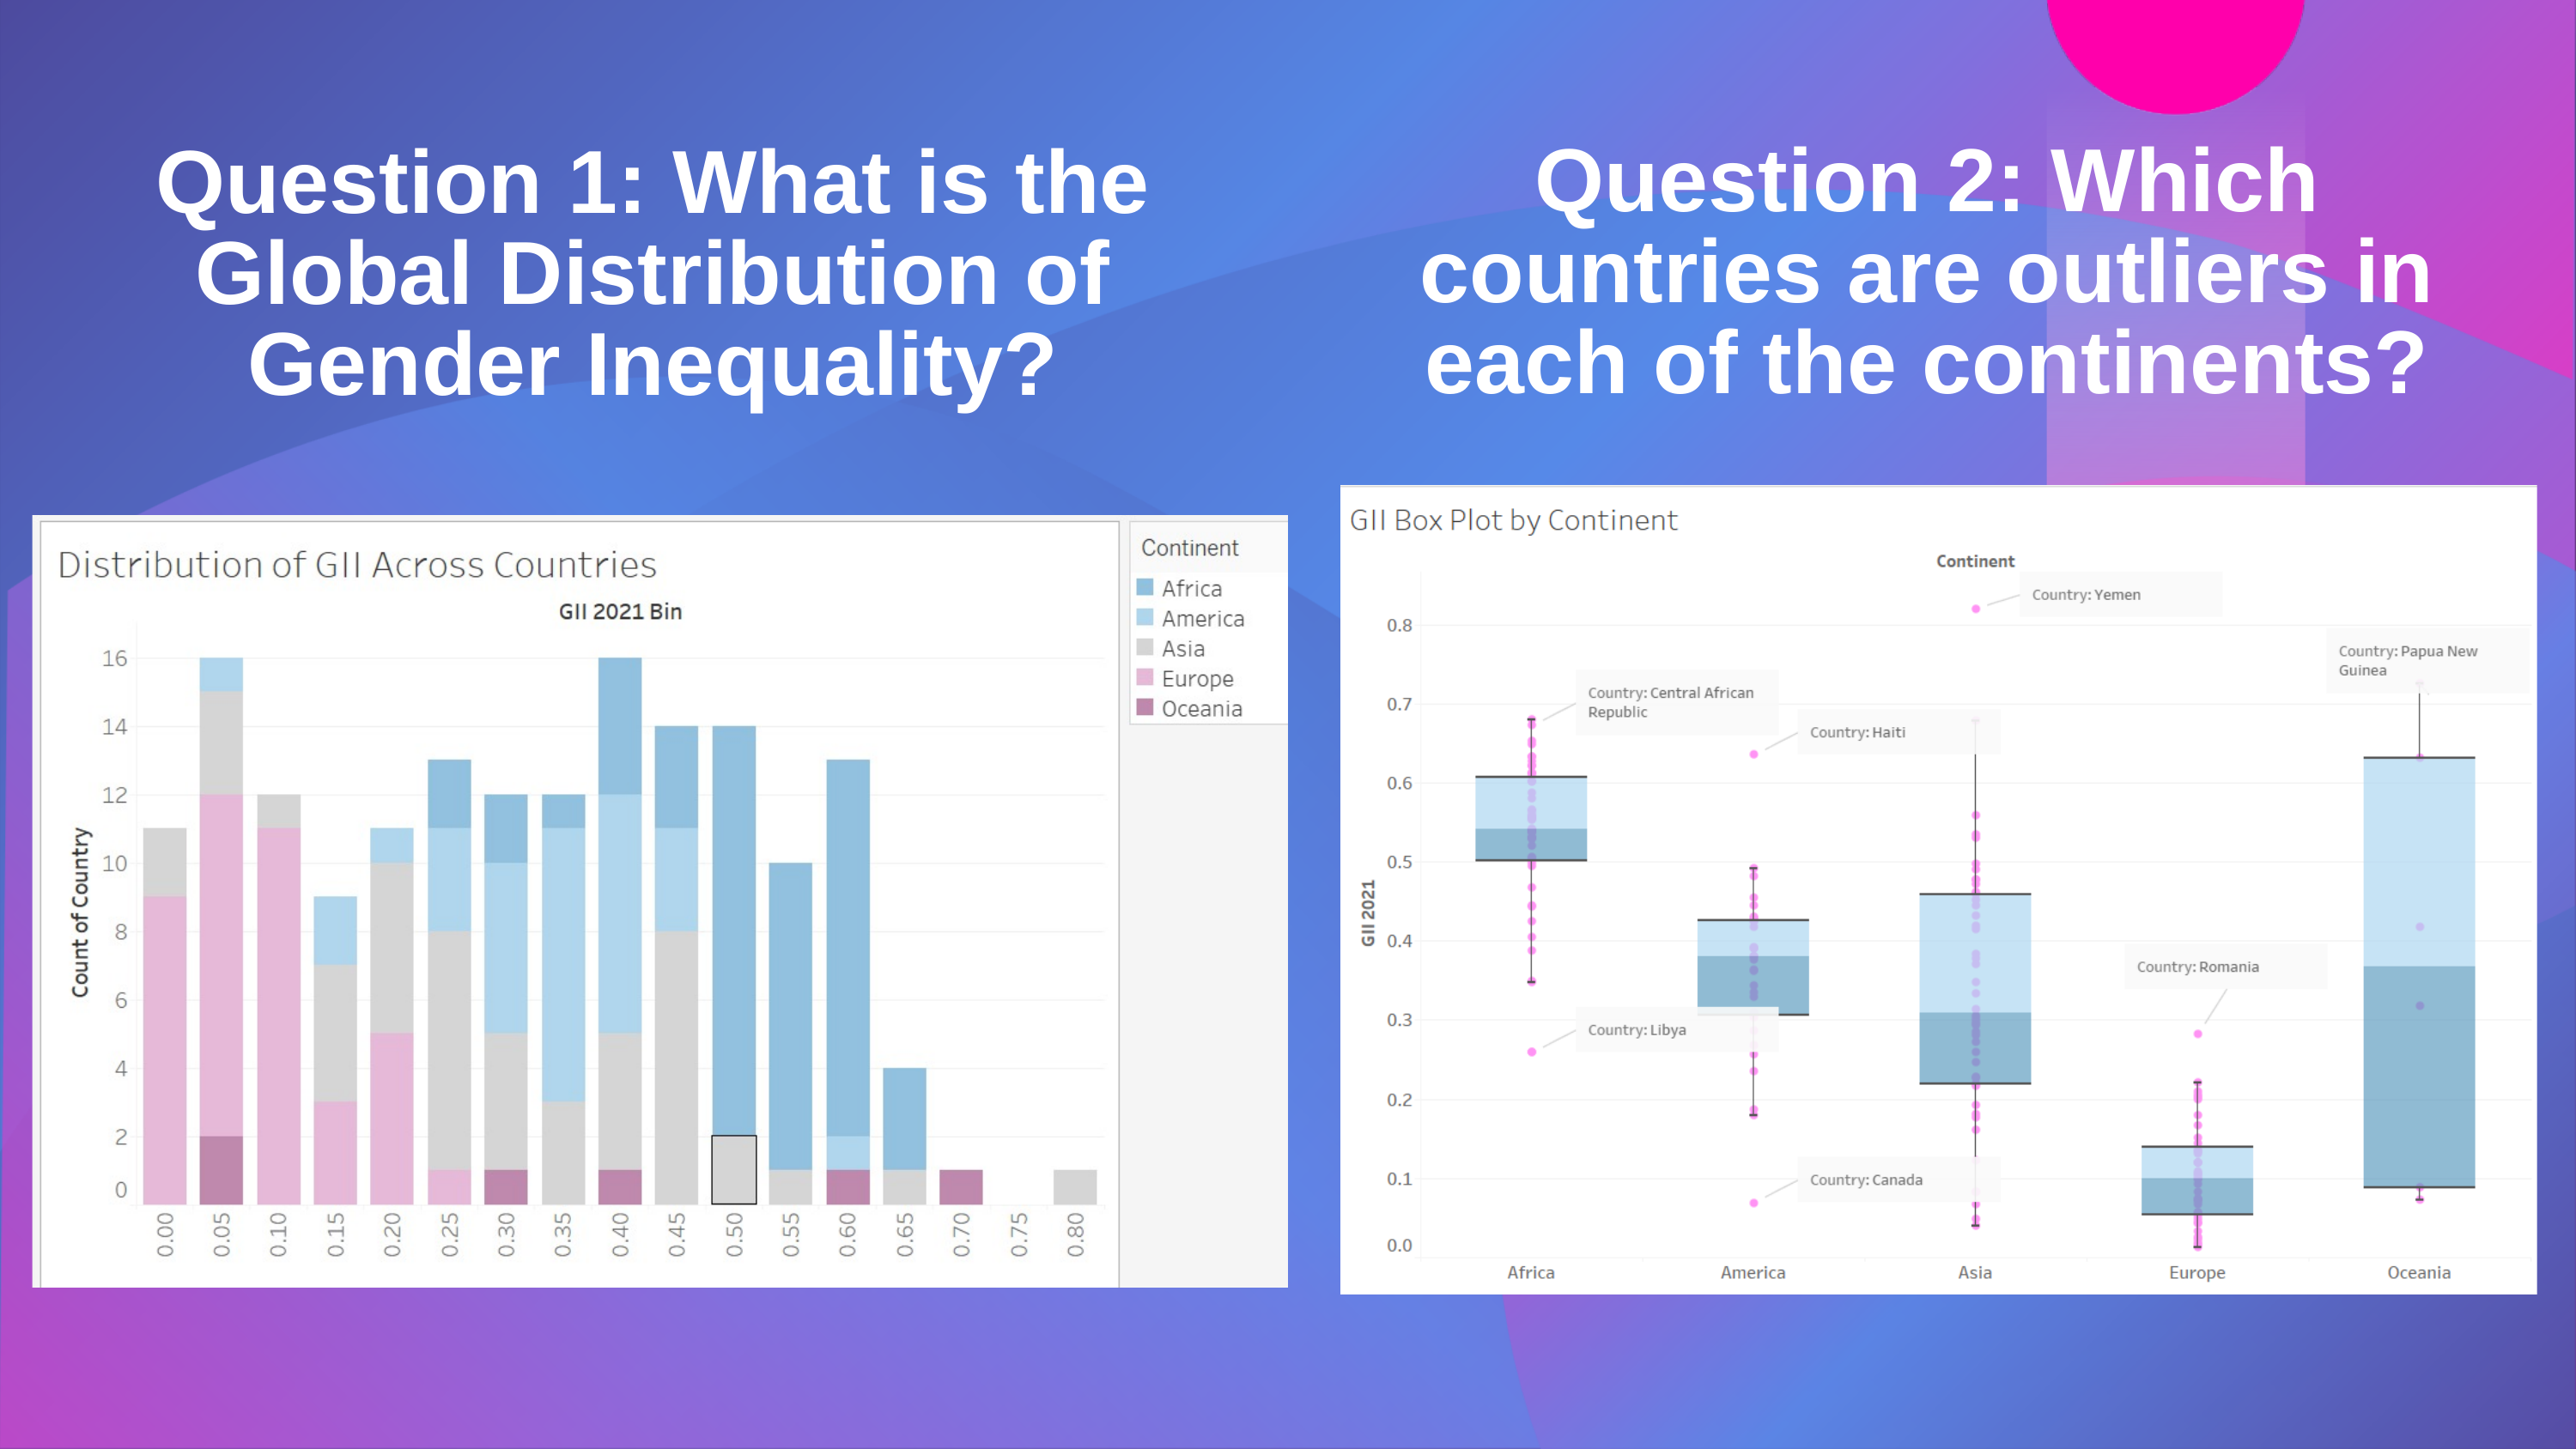

Question 2: Which countries are outliers in each of the continents?
Question 1: What is the Global Distribution of Gender Inequality?